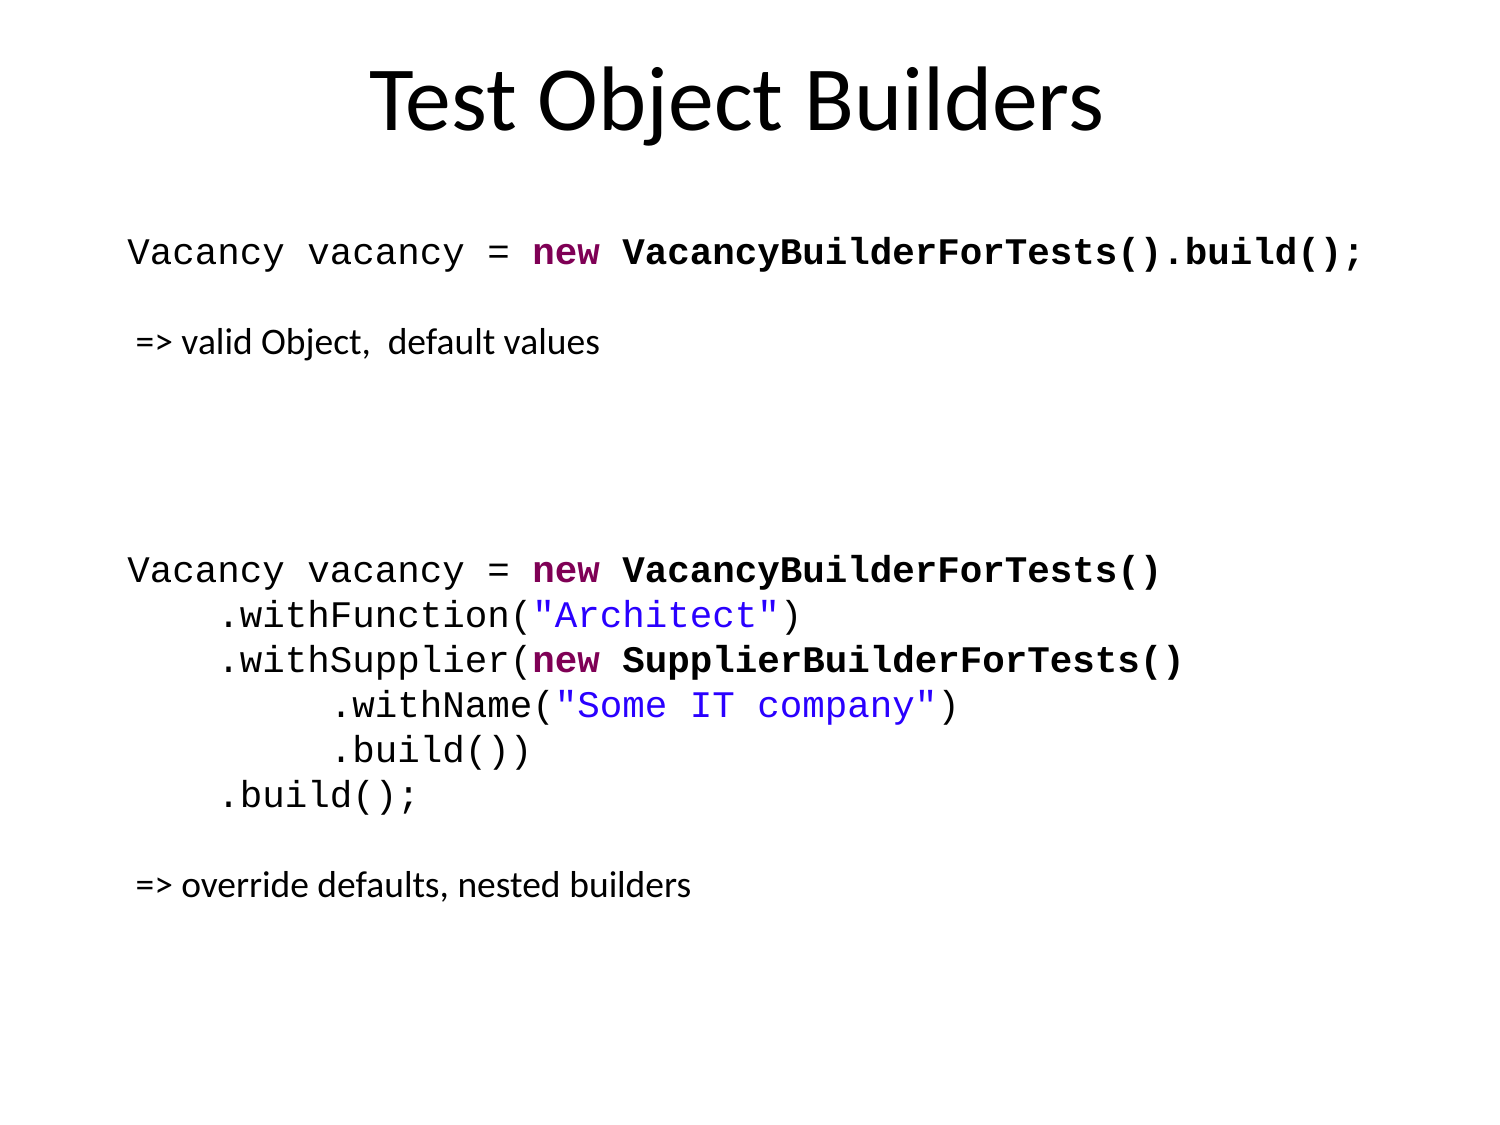

# Test Object Builders
Vacancy vacancy = new VacancyBuilderForTests().build();

 => valid Object,  default values
Vacancy vacancy = new VacancyBuilderForTests()
    .withFunction("Architect")
    .withSupplier(new SupplierBuilderForTests()
         .withName("Some IT company")
         .build())
    .build();

 => override defaults, nested builders